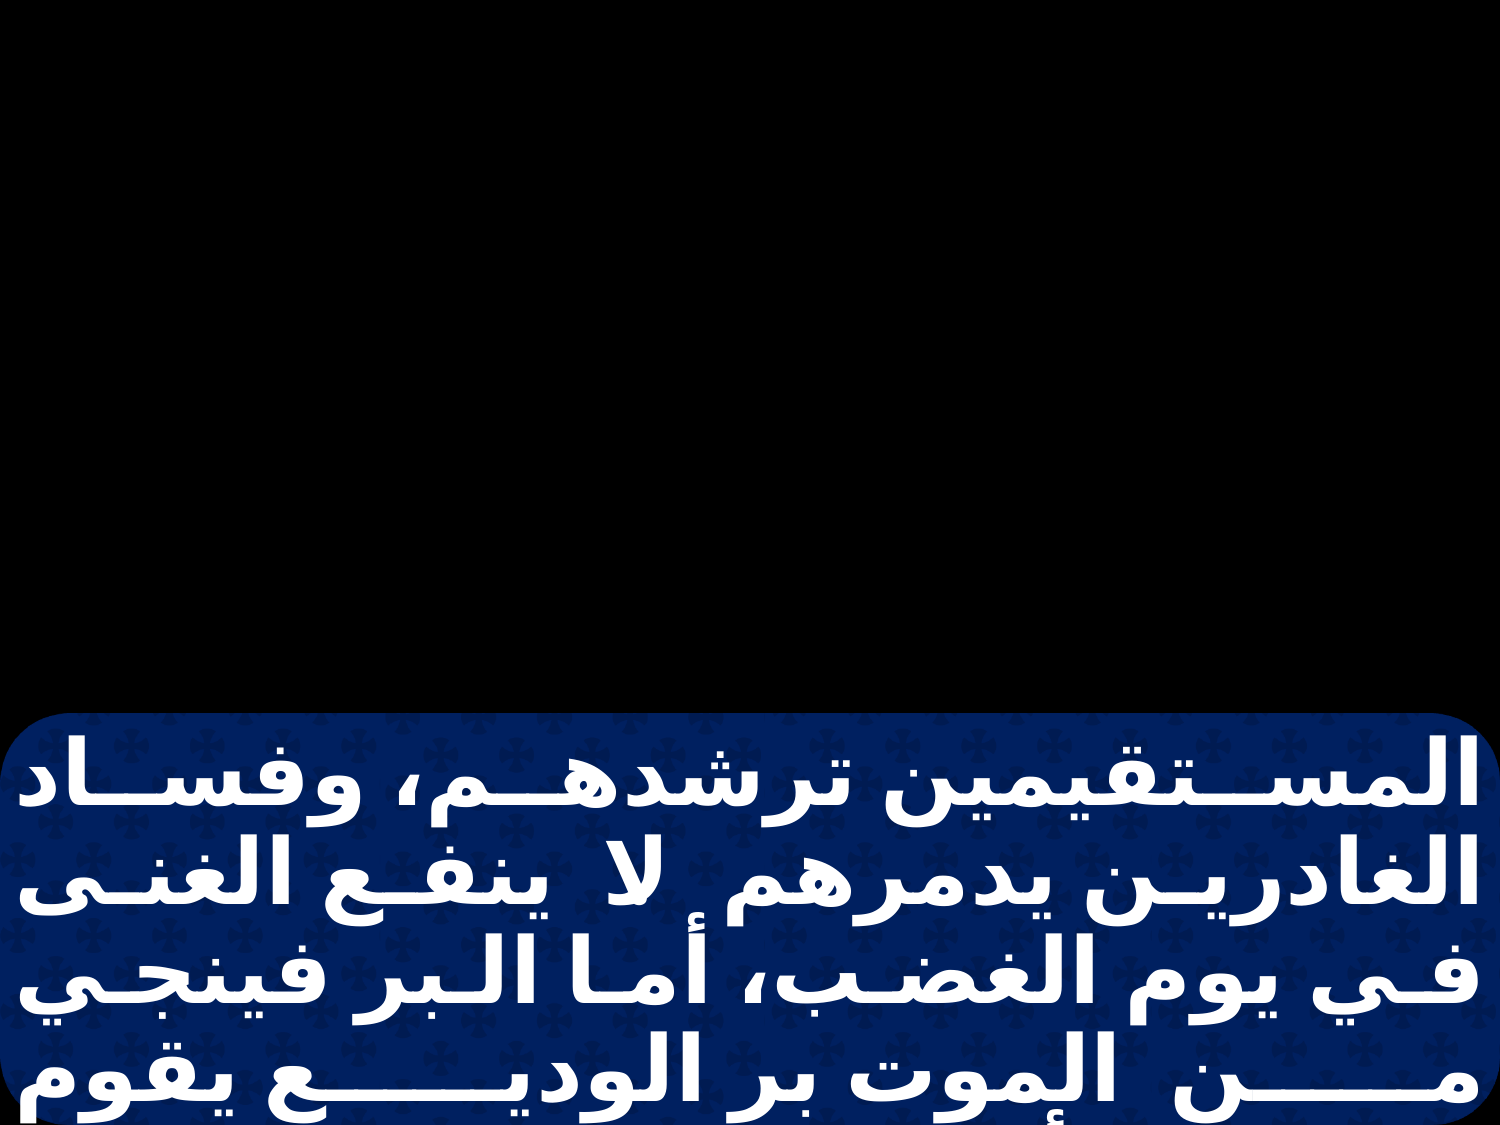

المستقيمين ترشدهم، وفساد الغادرين يدمرهم. لا  ينفع الغنى في يوم الغضب، أما البر فينجي من  الموت بر الوديع يقوم طريقه، أما المنافق فيسقط  بنفاقه. بر المستقيمين ينقذهم، أما الغادرون